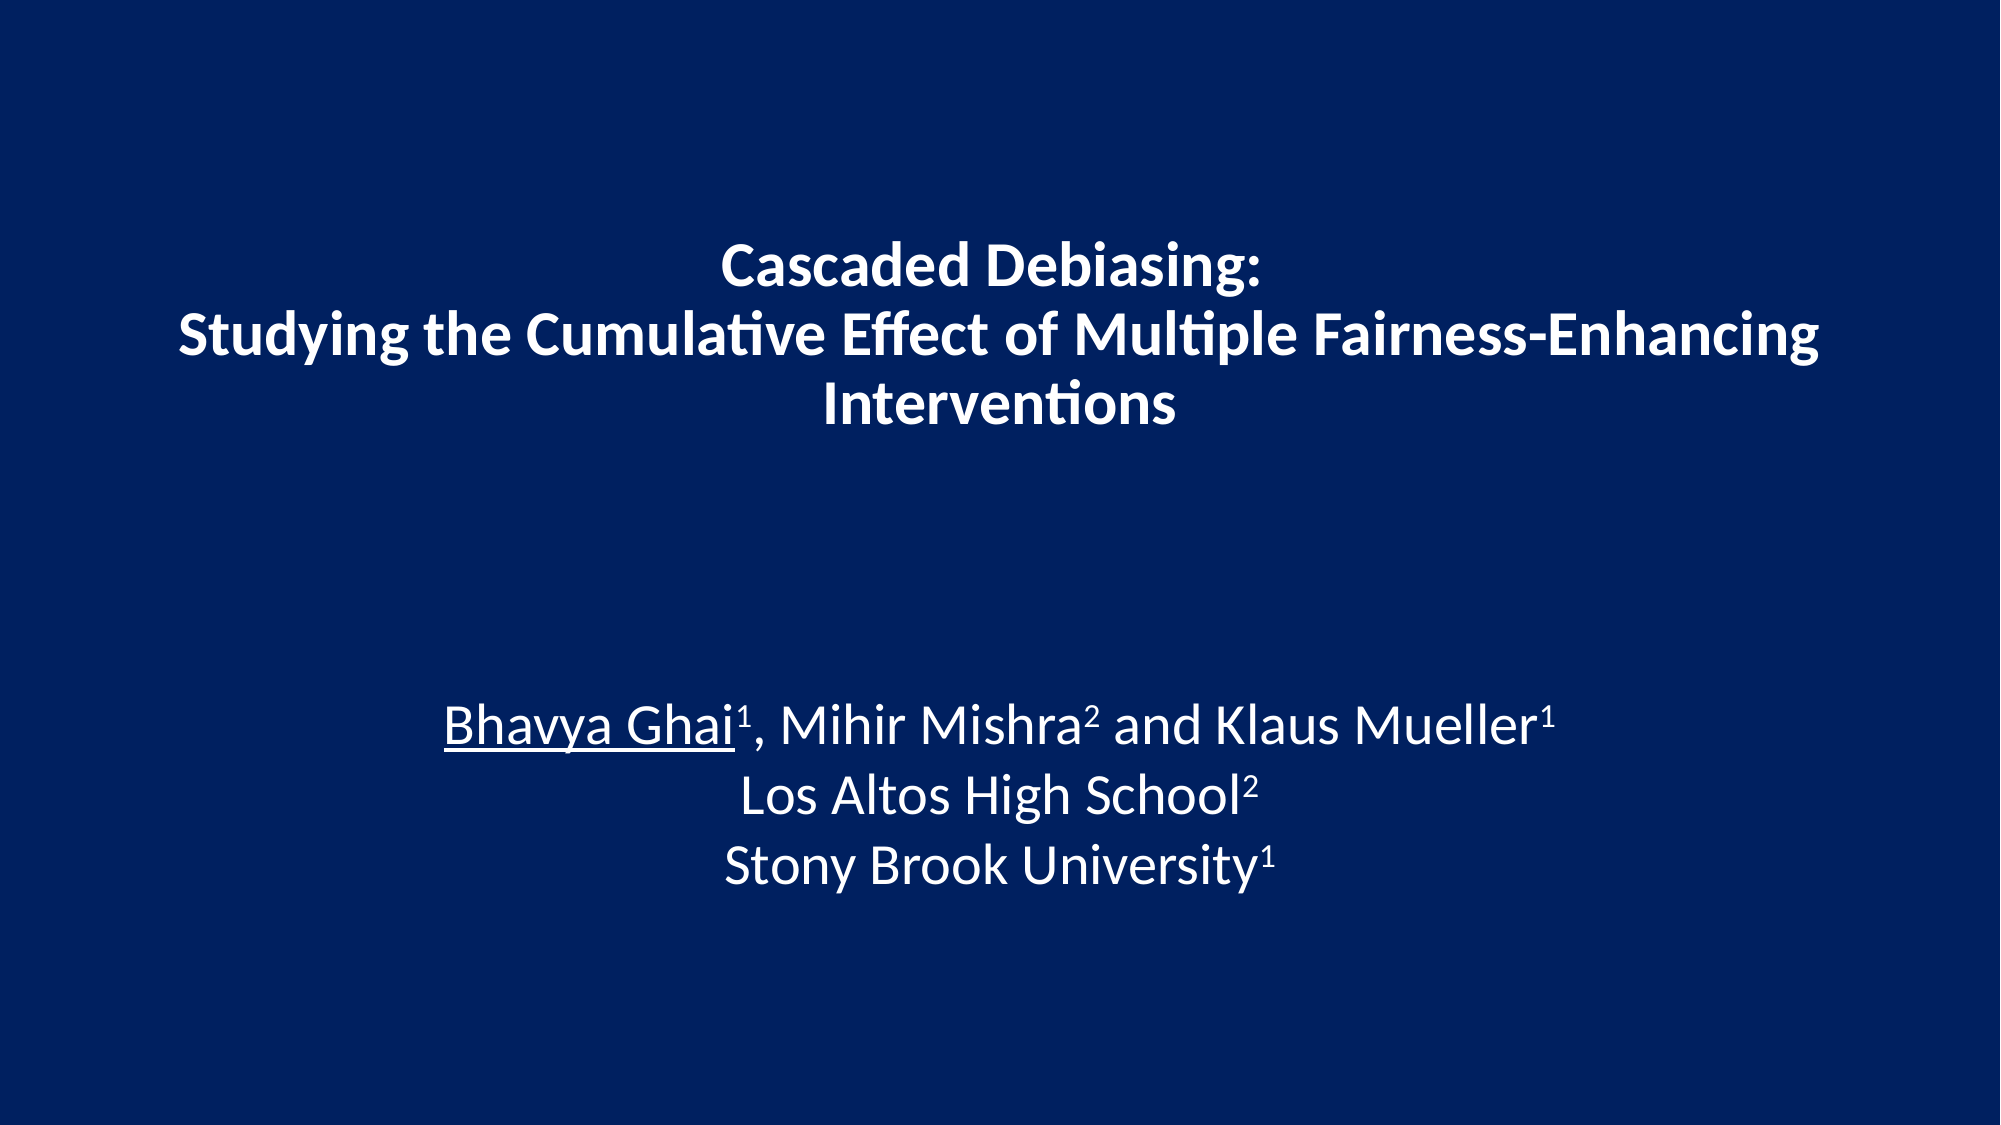

# Cascaded Debiasing: Studying the Cumulative Effect of Multiple Fairness-Enhancing Interventions
Bhavya Ghai1, Mihir Mishra2 and Klaus Mueller1
Los Altos High School2
Stony Brook University1